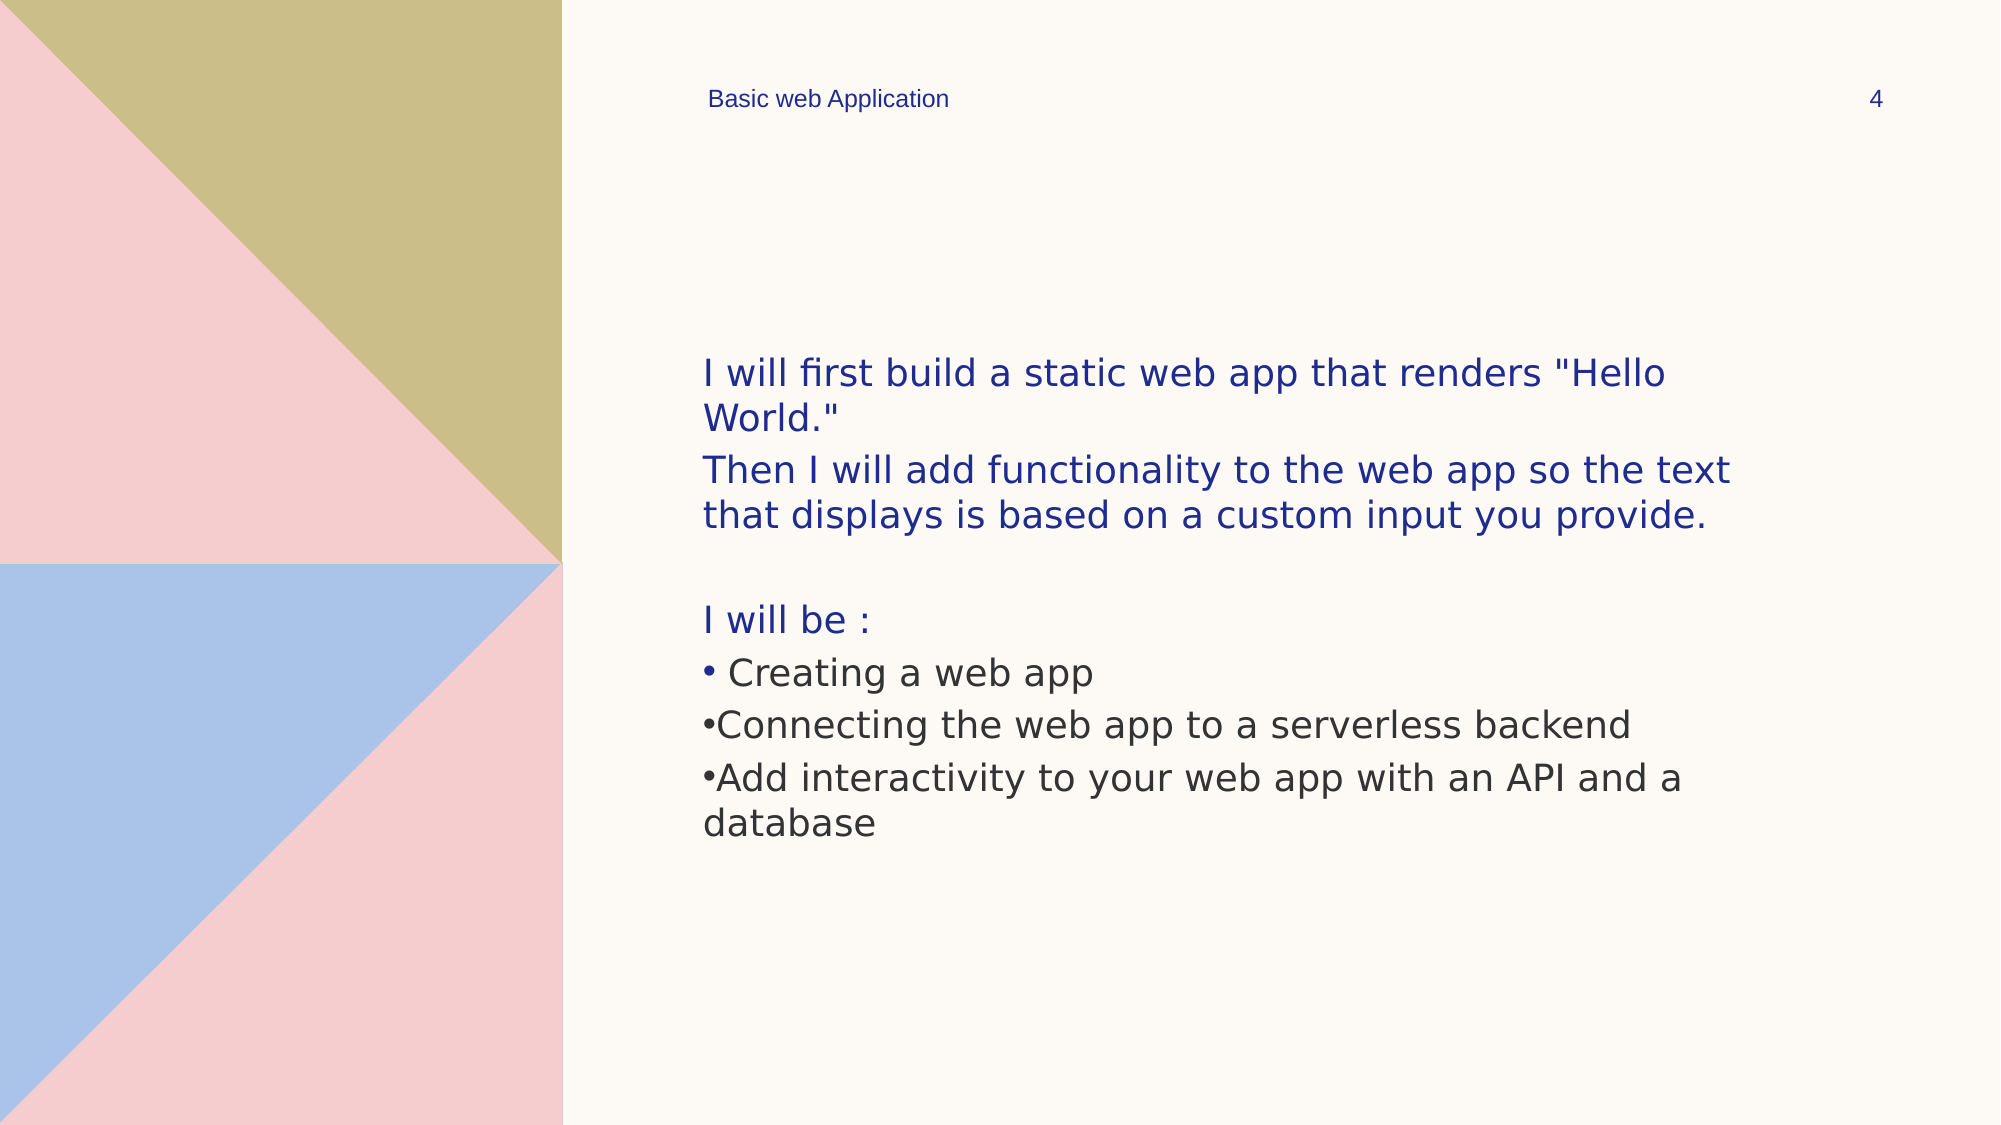

Basic web Application
4
I will first build a static web app that renders "Hello World."
Then I will add functionality to the web app so the text that displays is based on a custom input you provide.

I will be :
 Creating a web app
Connecting the web app to a serverless backend
Add interactivity to your web app with an API and a database